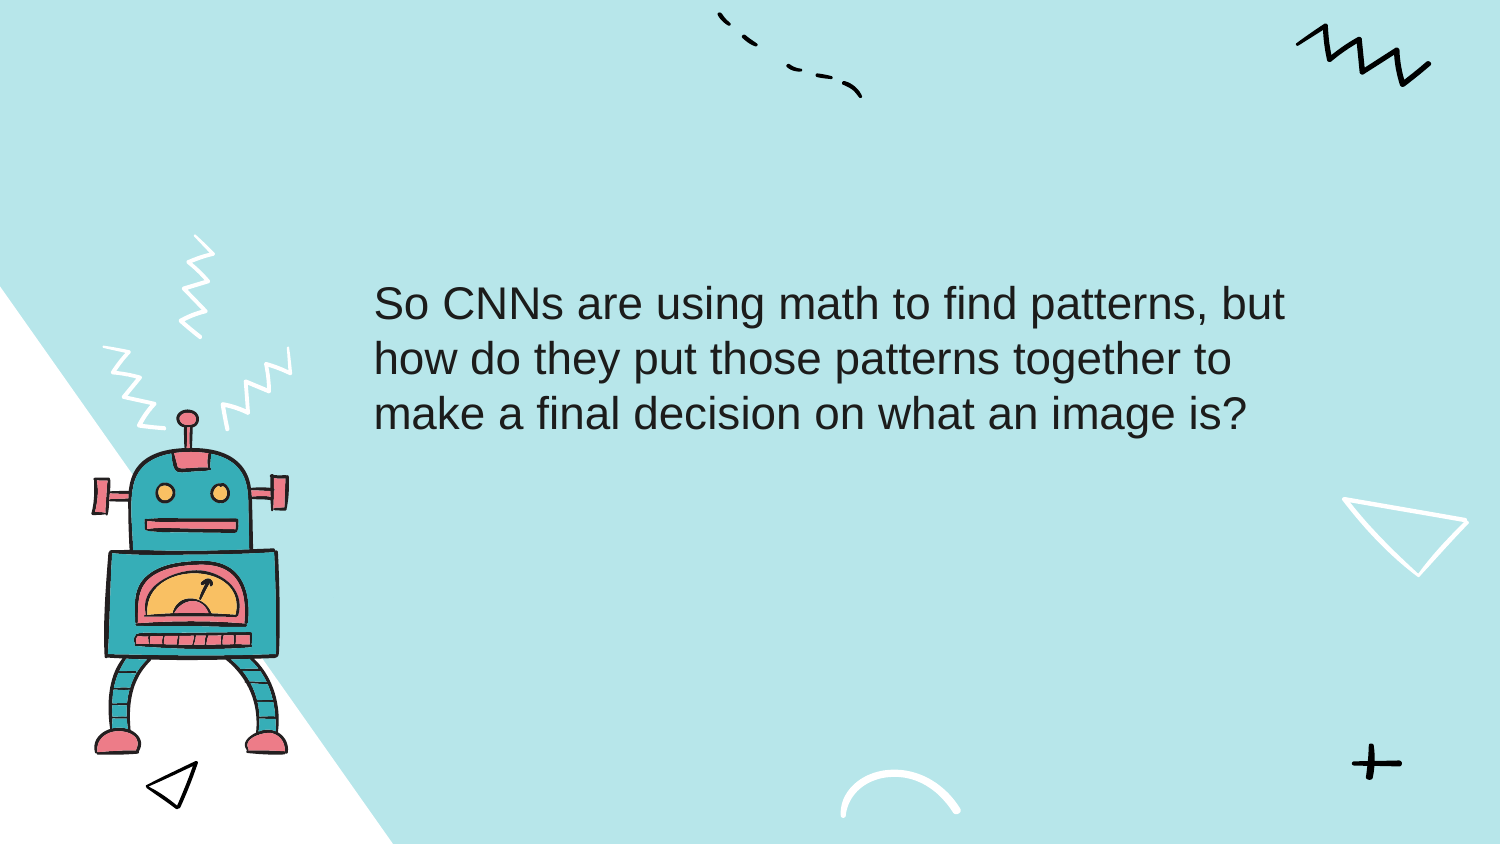

# So CNNs are using math to find patterns, but how do they put those patterns together to make a final decision on what an image is?